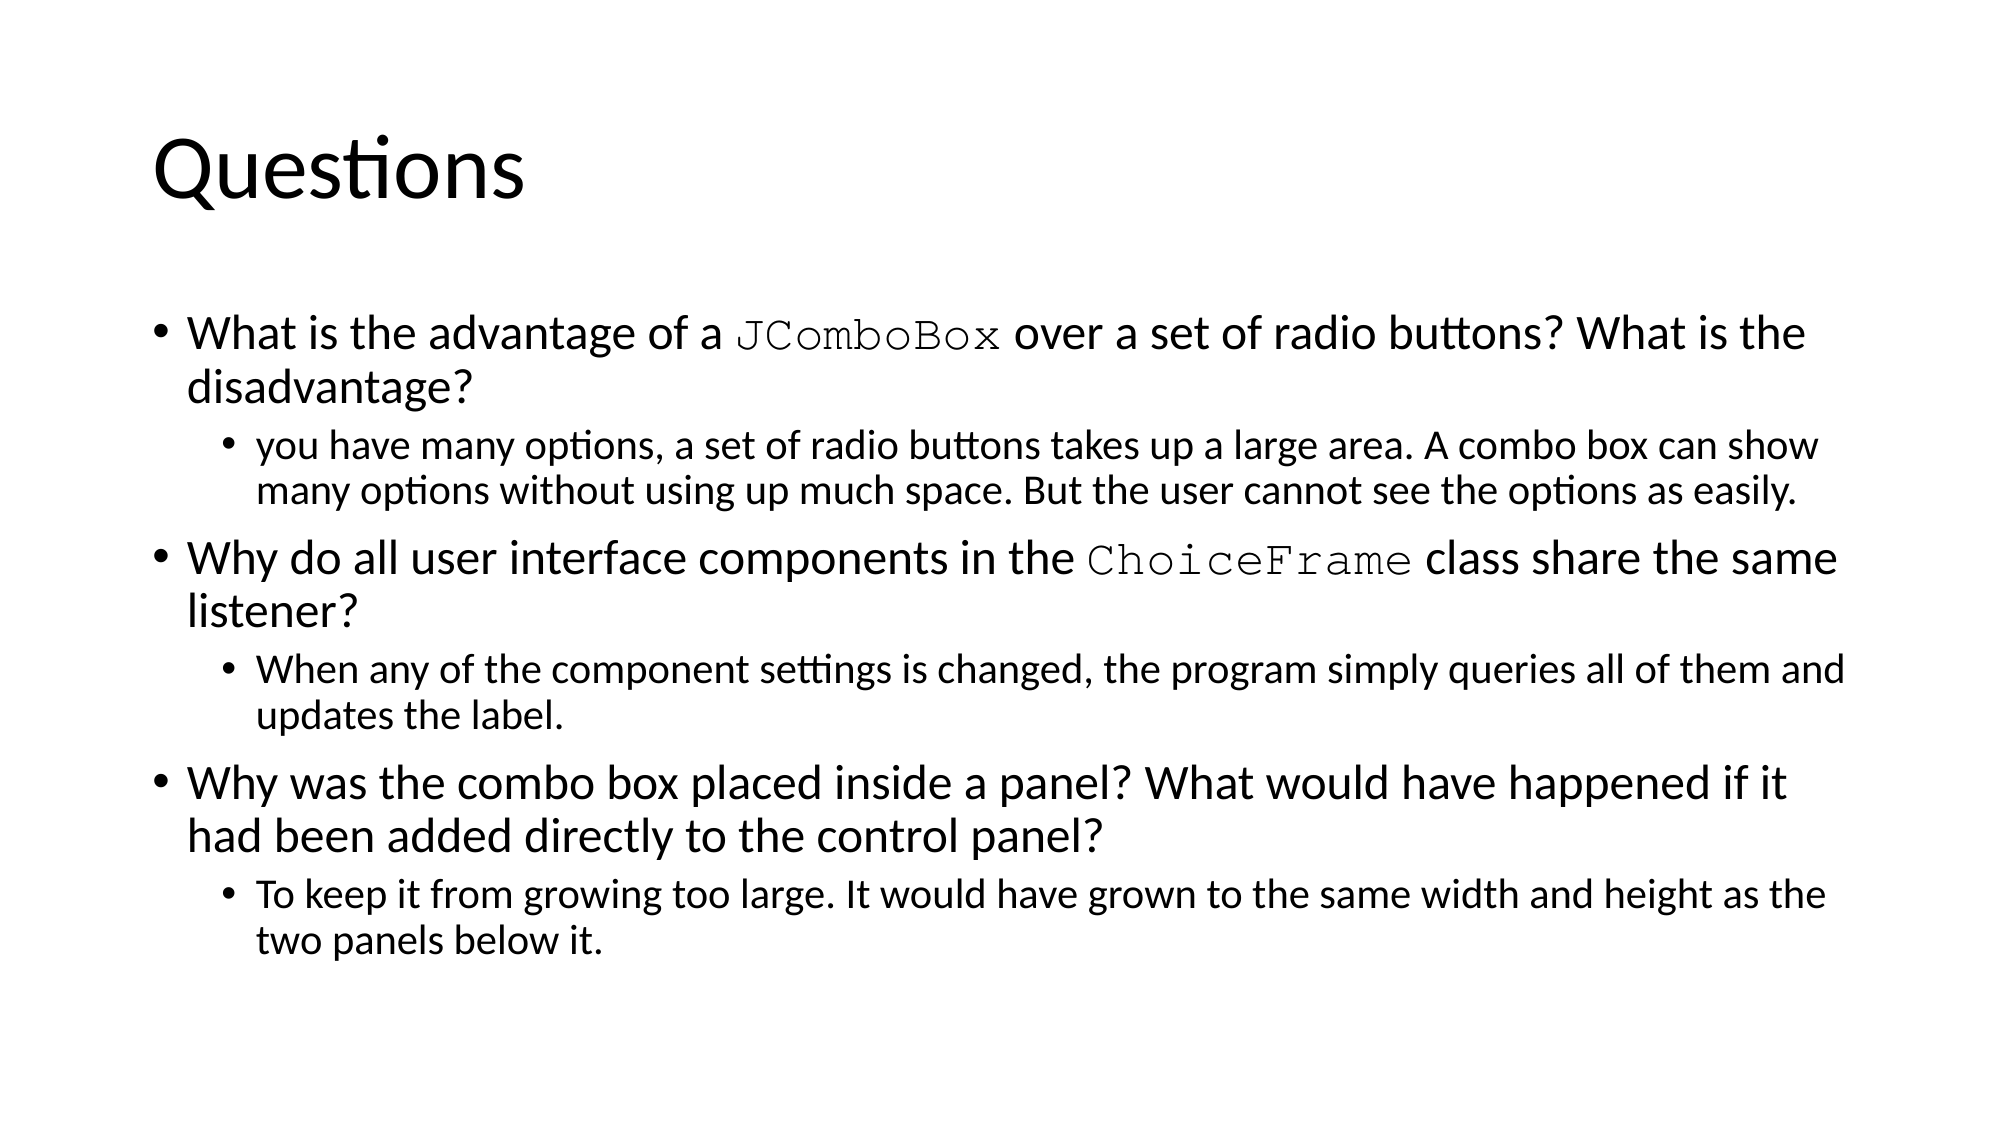

# Questions
What is the advantage of a JComboBox over a set of radio buttons? What is the disadvantage?
you have many options, a set of radio buttons takes up a large area. A combo box can show many options without using up much space. But the user cannot see the options as easily.
Why do all user interface components in the ChoiceFrame class share the same listener?
When any of the component settings is changed, the program simply queries all of them and updates the label.
Why was the combo box placed inside a panel? What would have happened if it had been added directly to the control panel?
To keep it from growing too large. It would have grown to the same width and height as the two panels below it.